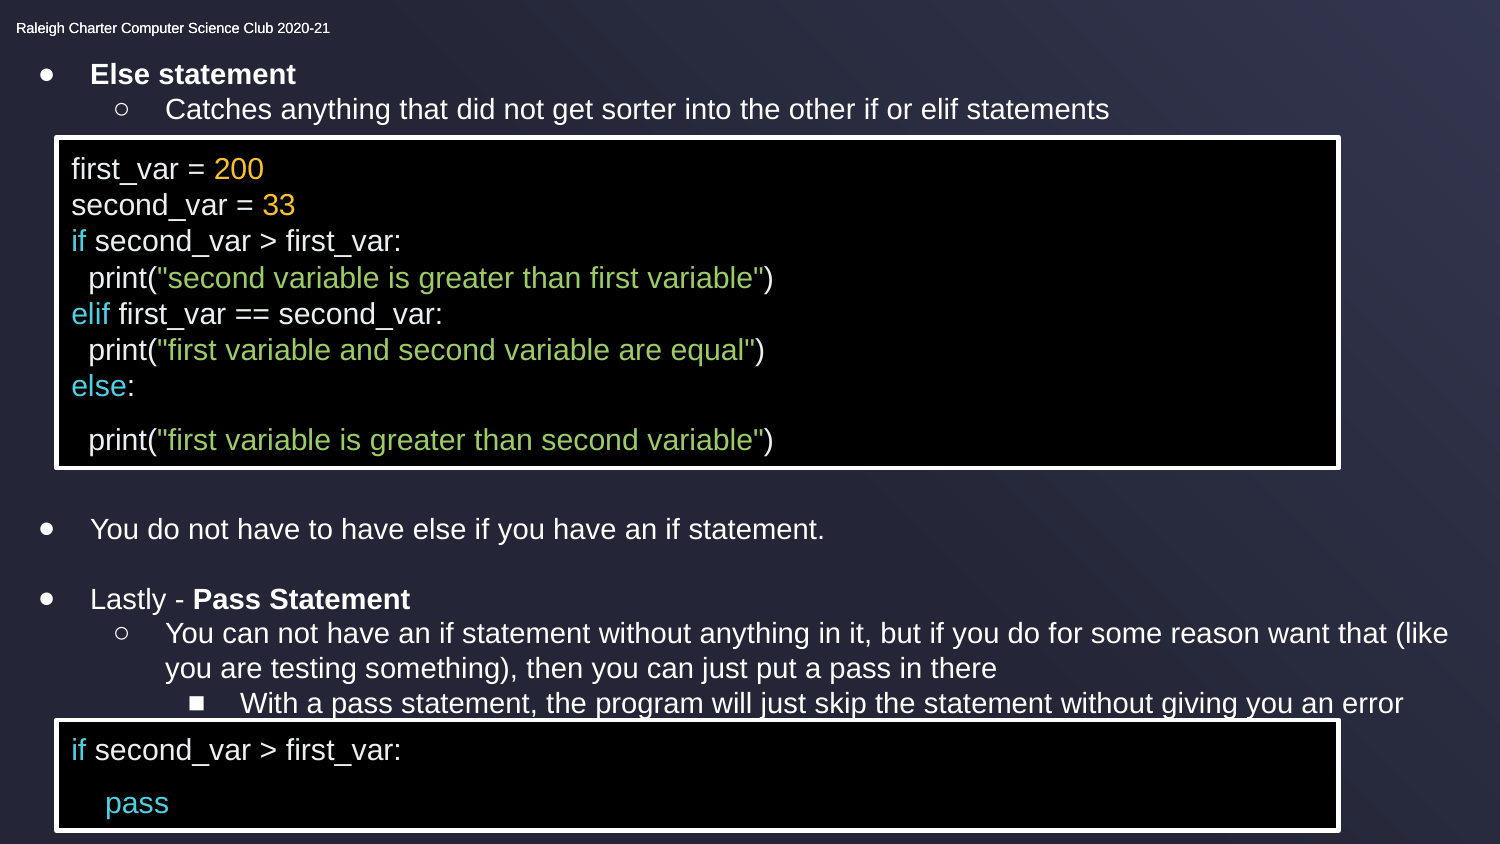

Else statement
Catches anything that did not get sorter into the other if or elif statements

You do not have to have else if you have an if statement.

Lastly - Pass Statement
You can not have an if statement without anything in it, but if you do for some reason want that (like you are testing something), then you can just put a pass in there
With a pass statement, the program will just skip the statement without giving you an error
first_var = 200
second_var = 33
if second_var > first_var:
  print("second variable is greater than first variable")
elif first_var == second_var:
  print("first variable and second variable are equal")
else:
  print("first variable is greater than second variable")
if second_var > first_var:
    pass